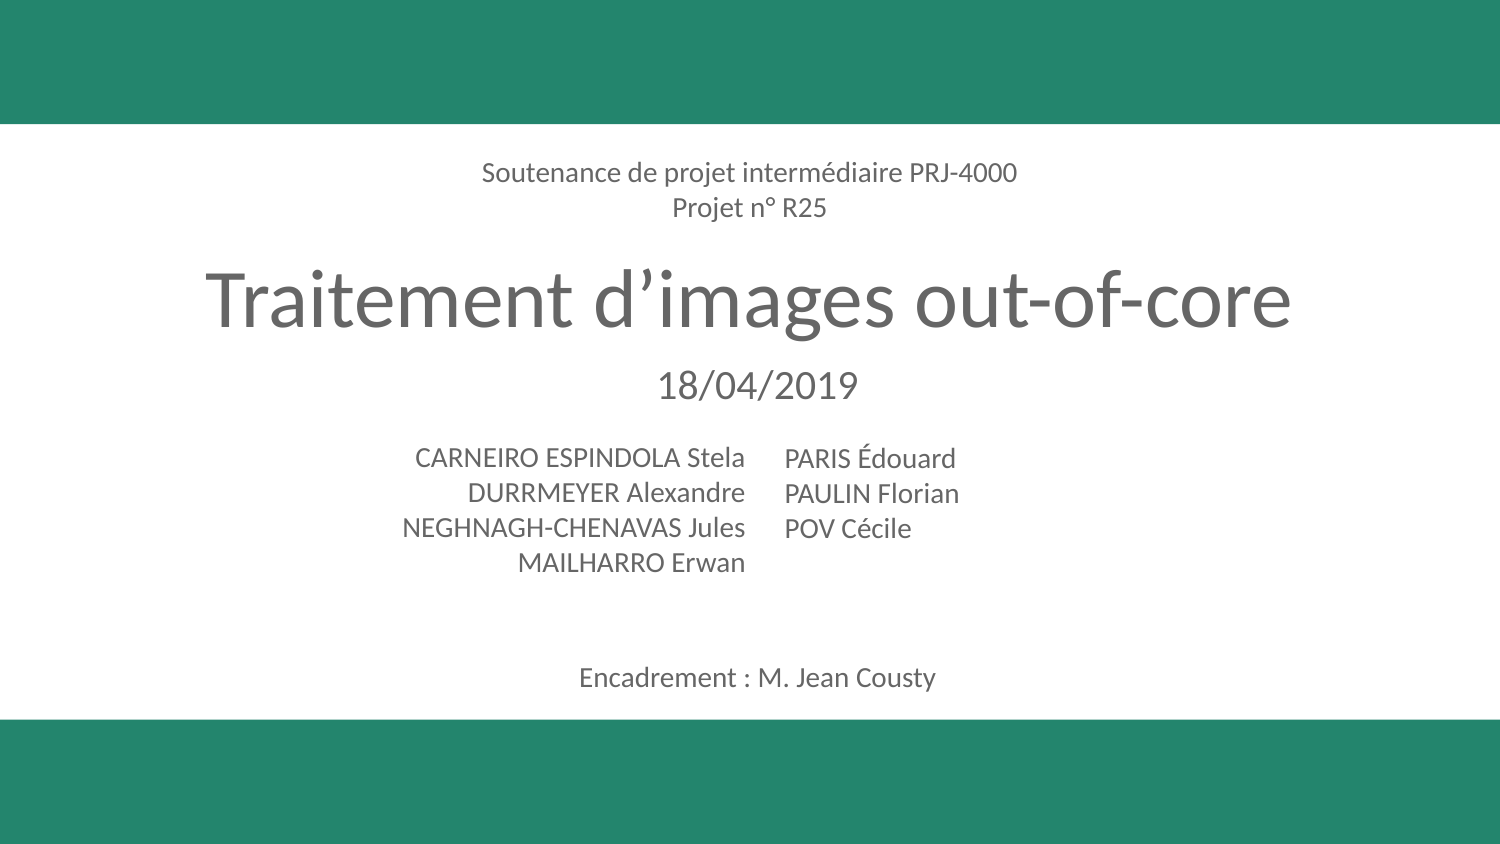

A
Soutenance de projet intermédiaire PRJ-4000
Projet n° R25

# Traitement d’images out-of-core
18/04/2019
PARIS Édouard
PAULIN Florian
POV Cécile
CARNEIRO ESPINDOLA Stela
DURRMEYER Alexandre
NEGHNAGH-CHENAVAS Jules
MAILHARRO Erwan
Encadrement : M. Jean Cousty

1